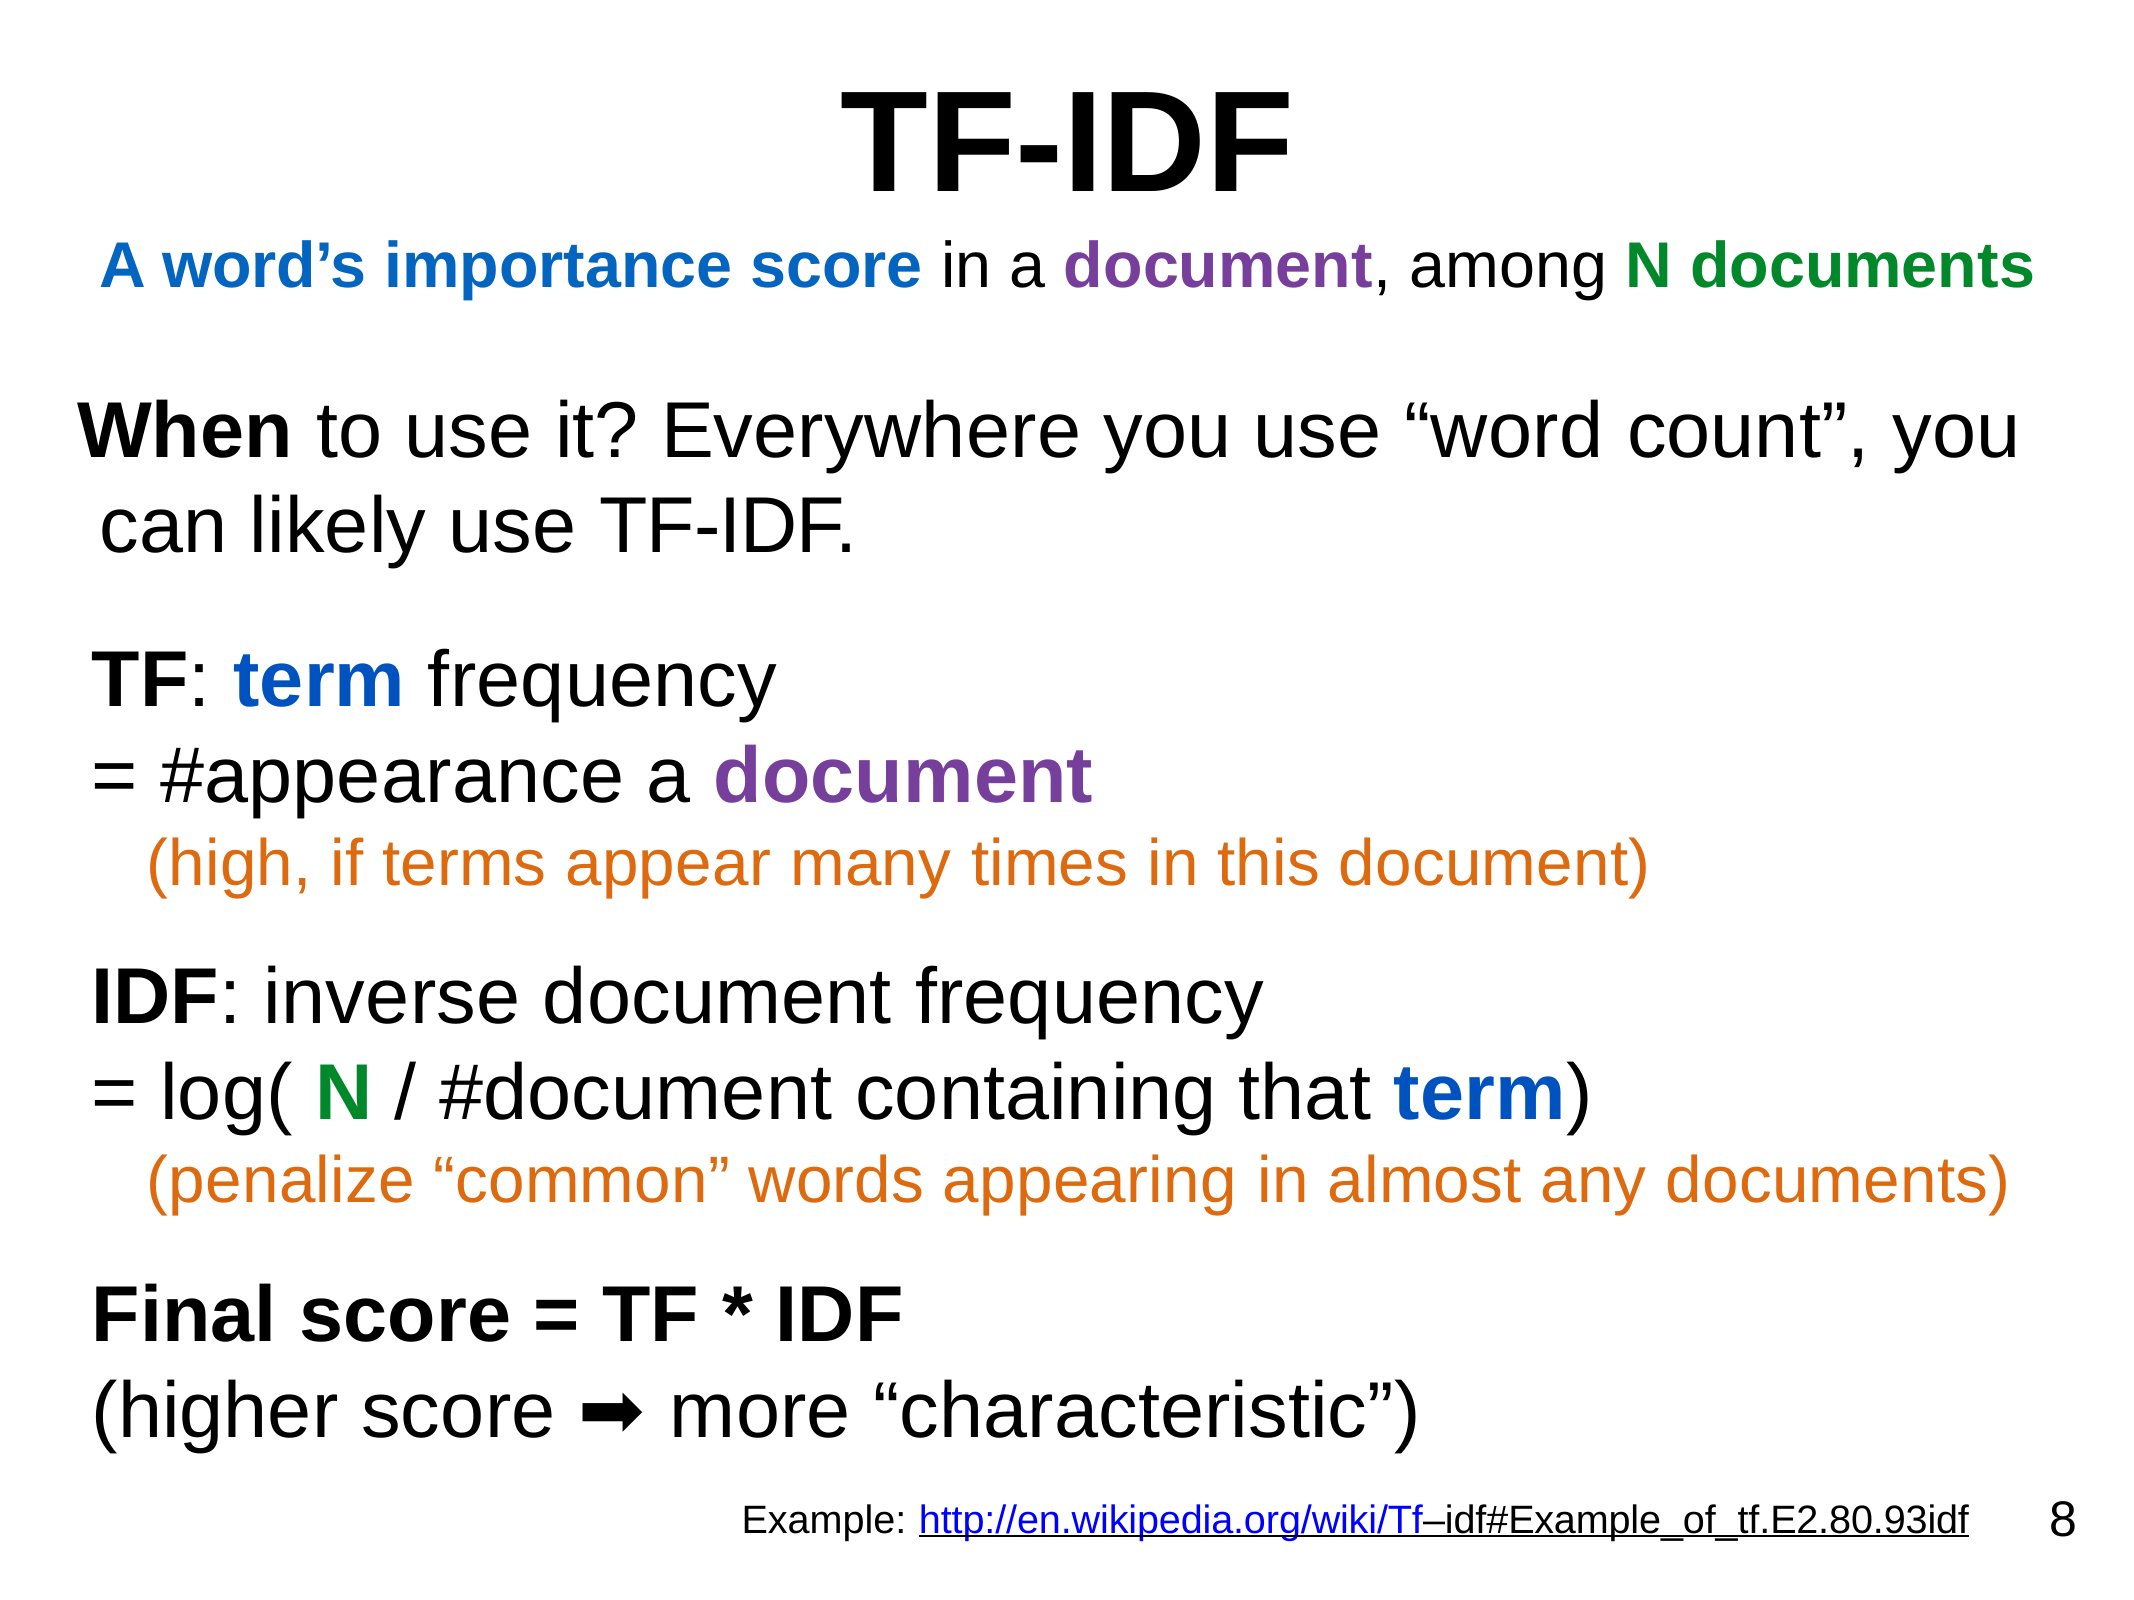

# TF-IDF
A word’s importance score in a document, among N documents
When to use it? Everywhere you use “word count”, you  can likely use TF-IDF.
TF: term frequency
= #appearance a document
(high, if terms appear many times in this document)
IDF: inverse document frequency
= log( N / #document containing that term)
(penalize “common” words appearing in almost any documents)
Final score = TF * IDF
(higher score ➡ more “characteristic”)
Example: http://en.wikipedia.org/wiki/Tf–idf#Example_of_tf.E2.80.93idf
8